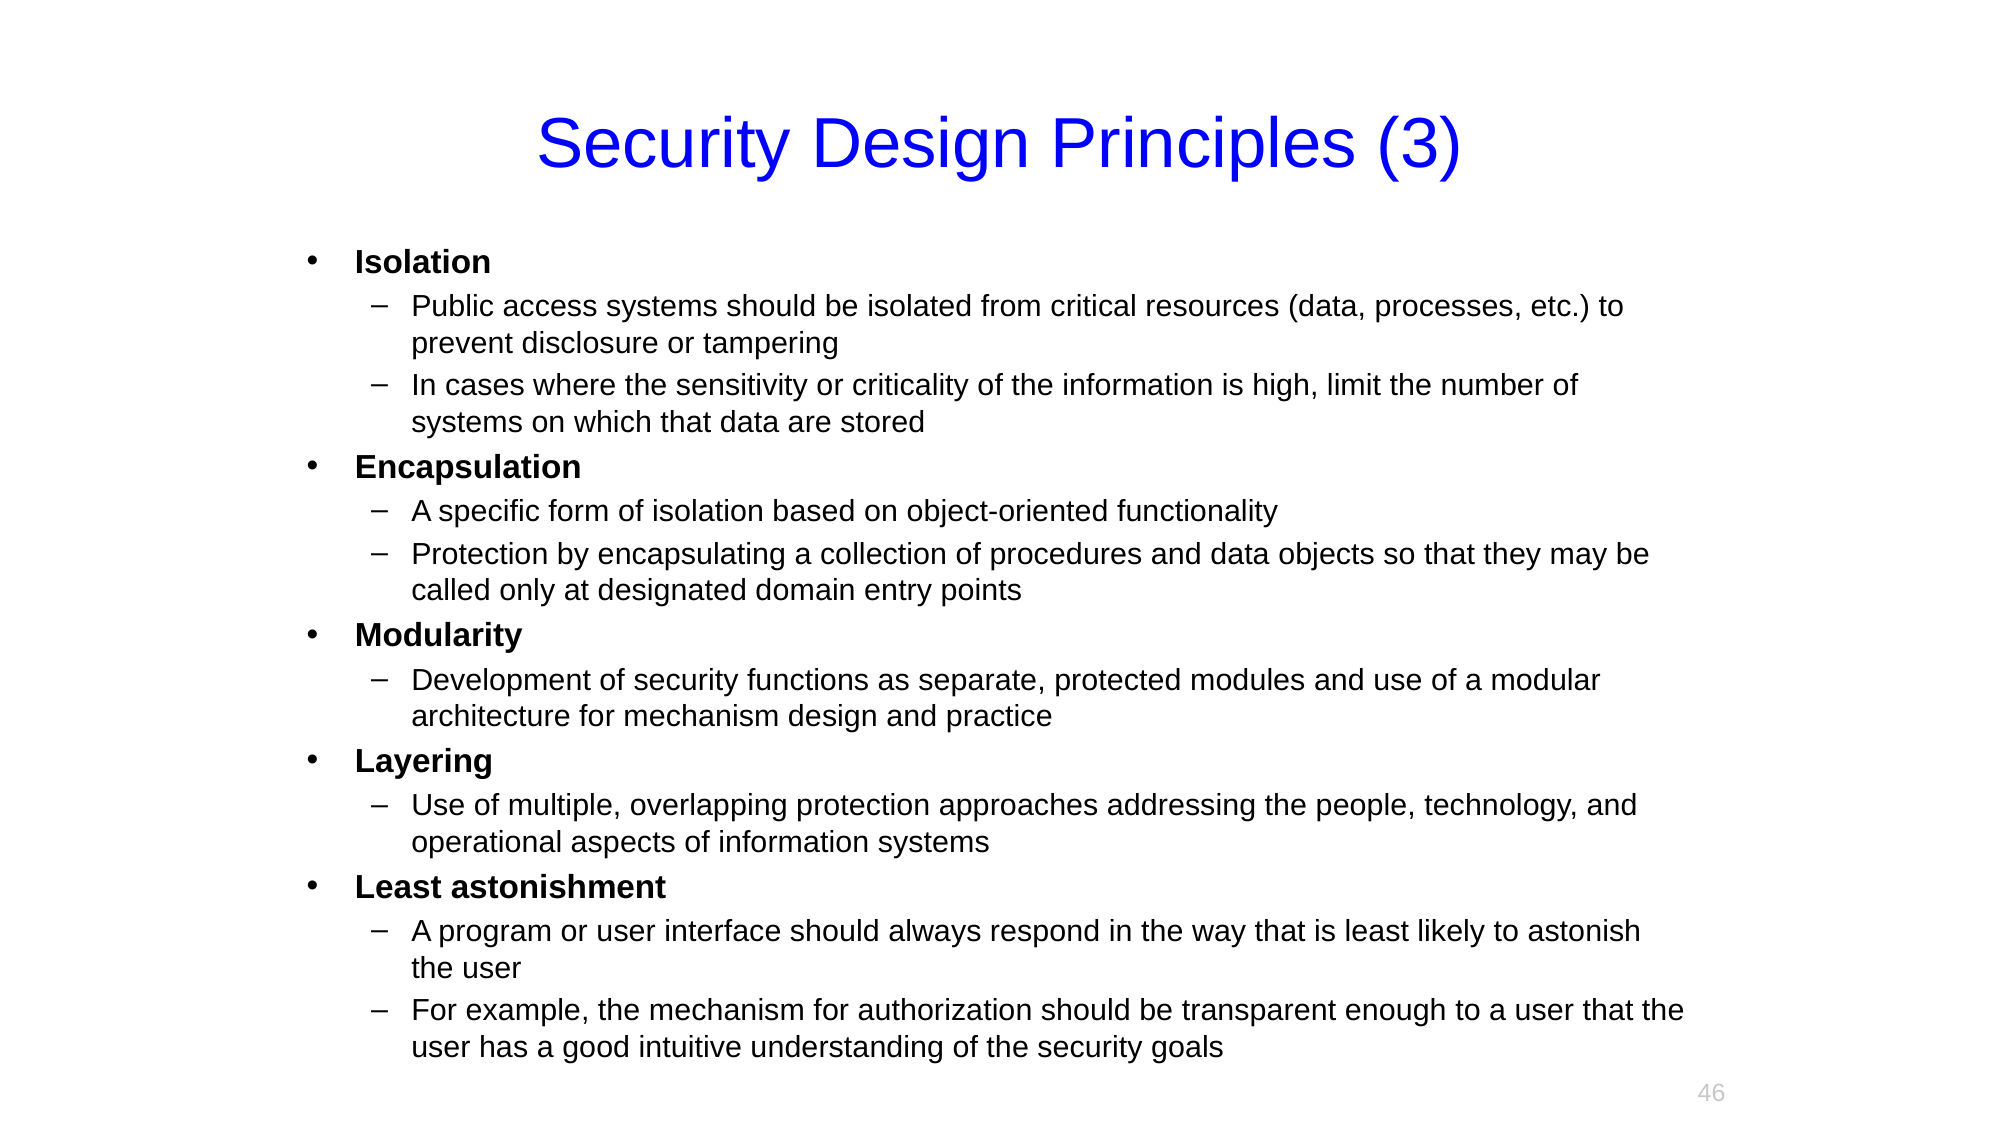

# Security Design Principles (3)
Isolation
Public access systems should be isolated from critical resources (data, processes, etc.) to prevent disclosure or tampering
In cases where the sensitivity or criticality of the information is high, limit the number of systems on which that data are stored
Encapsulation
A specific form of isolation based on object-oriented functionality
Protection by encapsulating a collection of procedures and data objects so that they may be called only at designated domain entry points
Modularity
Development of security functions as separate, protected modules and use of a modular architecture for mechanism design and practice
Layering
Use of multiple, overlapping protection approaches addressing the people, technology, and operational aspects of information systems
Least astonishment
A program or user interface should always respond in the way that is least likely to astonish the user
For example, the mechanism for authorization should be transparent enough to a user that the user has a good intuitive understanding of the security goals

46